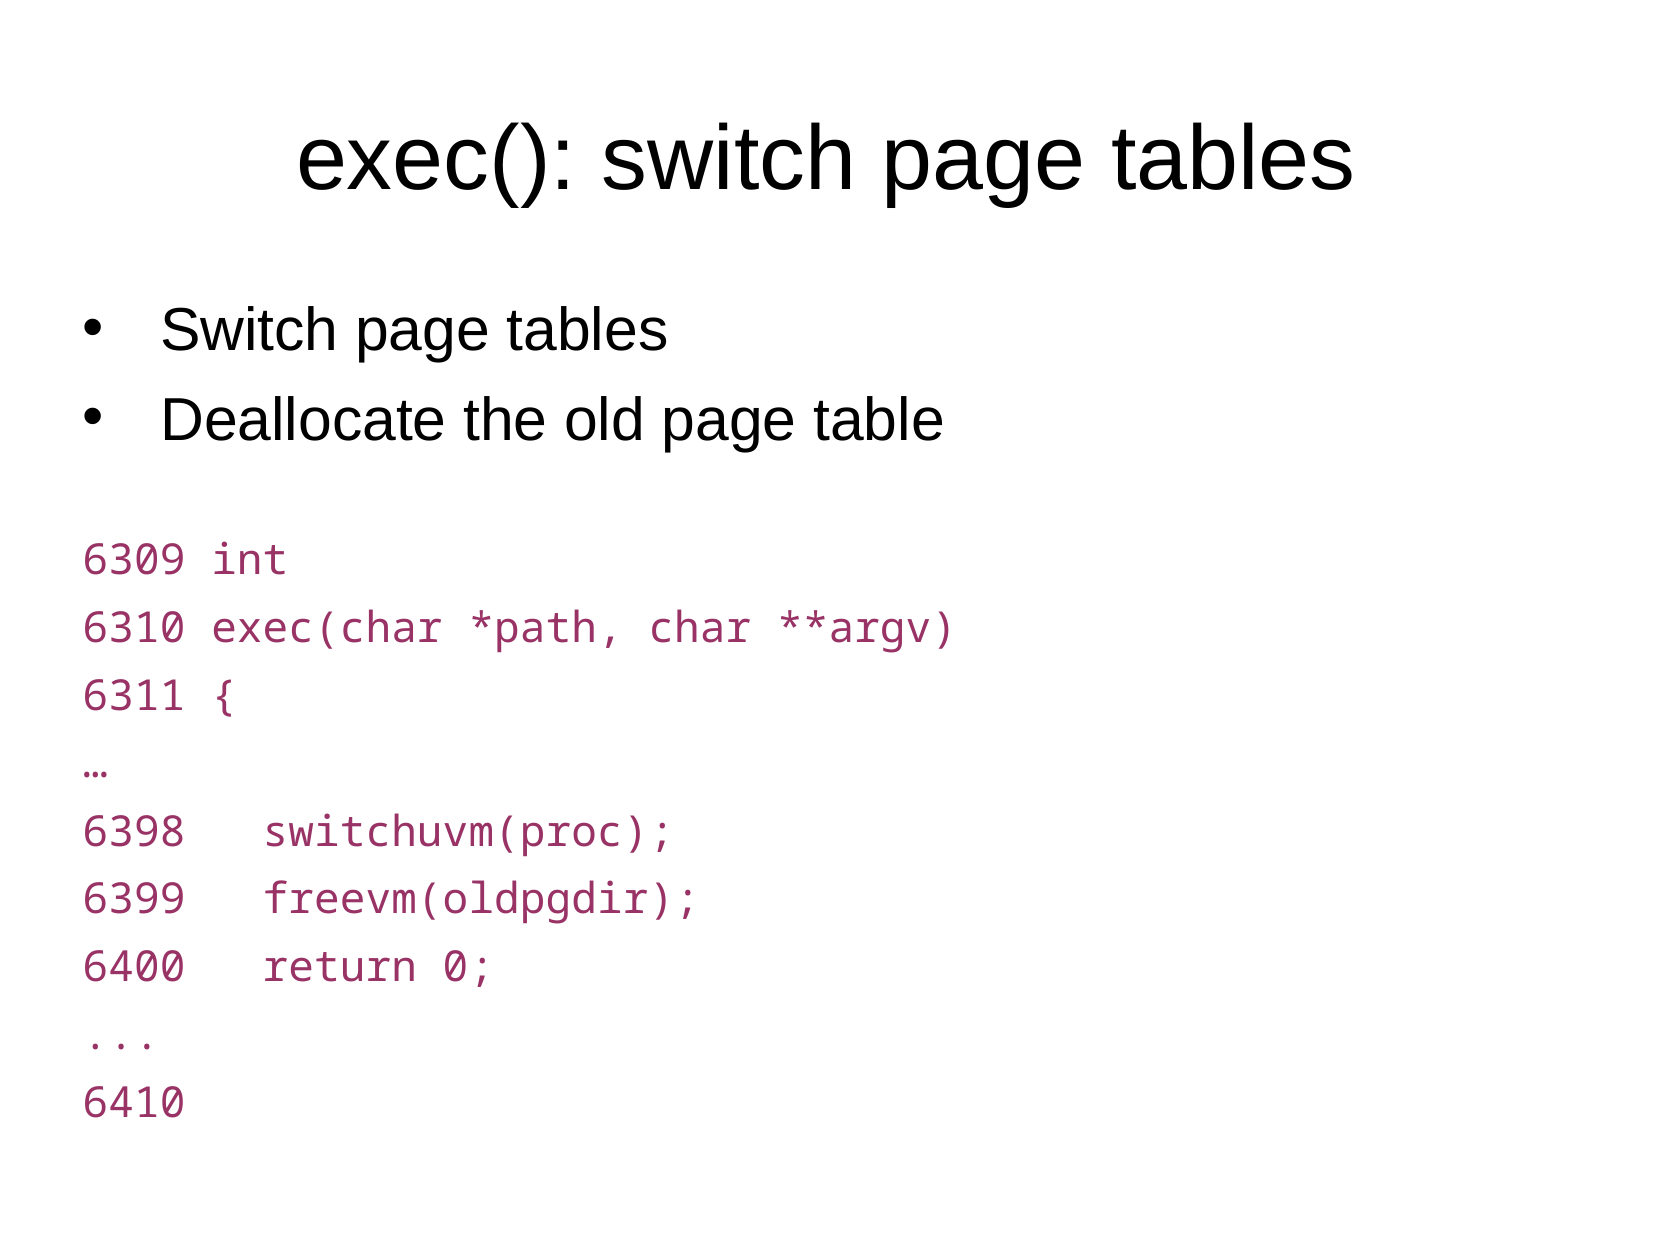

exec(): switch page tables
Switch page tables
Deallocate the old page table

6309 int
6310 exec(char *path, char **argv)
6311 {
…
6398   switchuvm(proc);
6399   freevm(oldpgdir);
6400   return 0;
...
6410